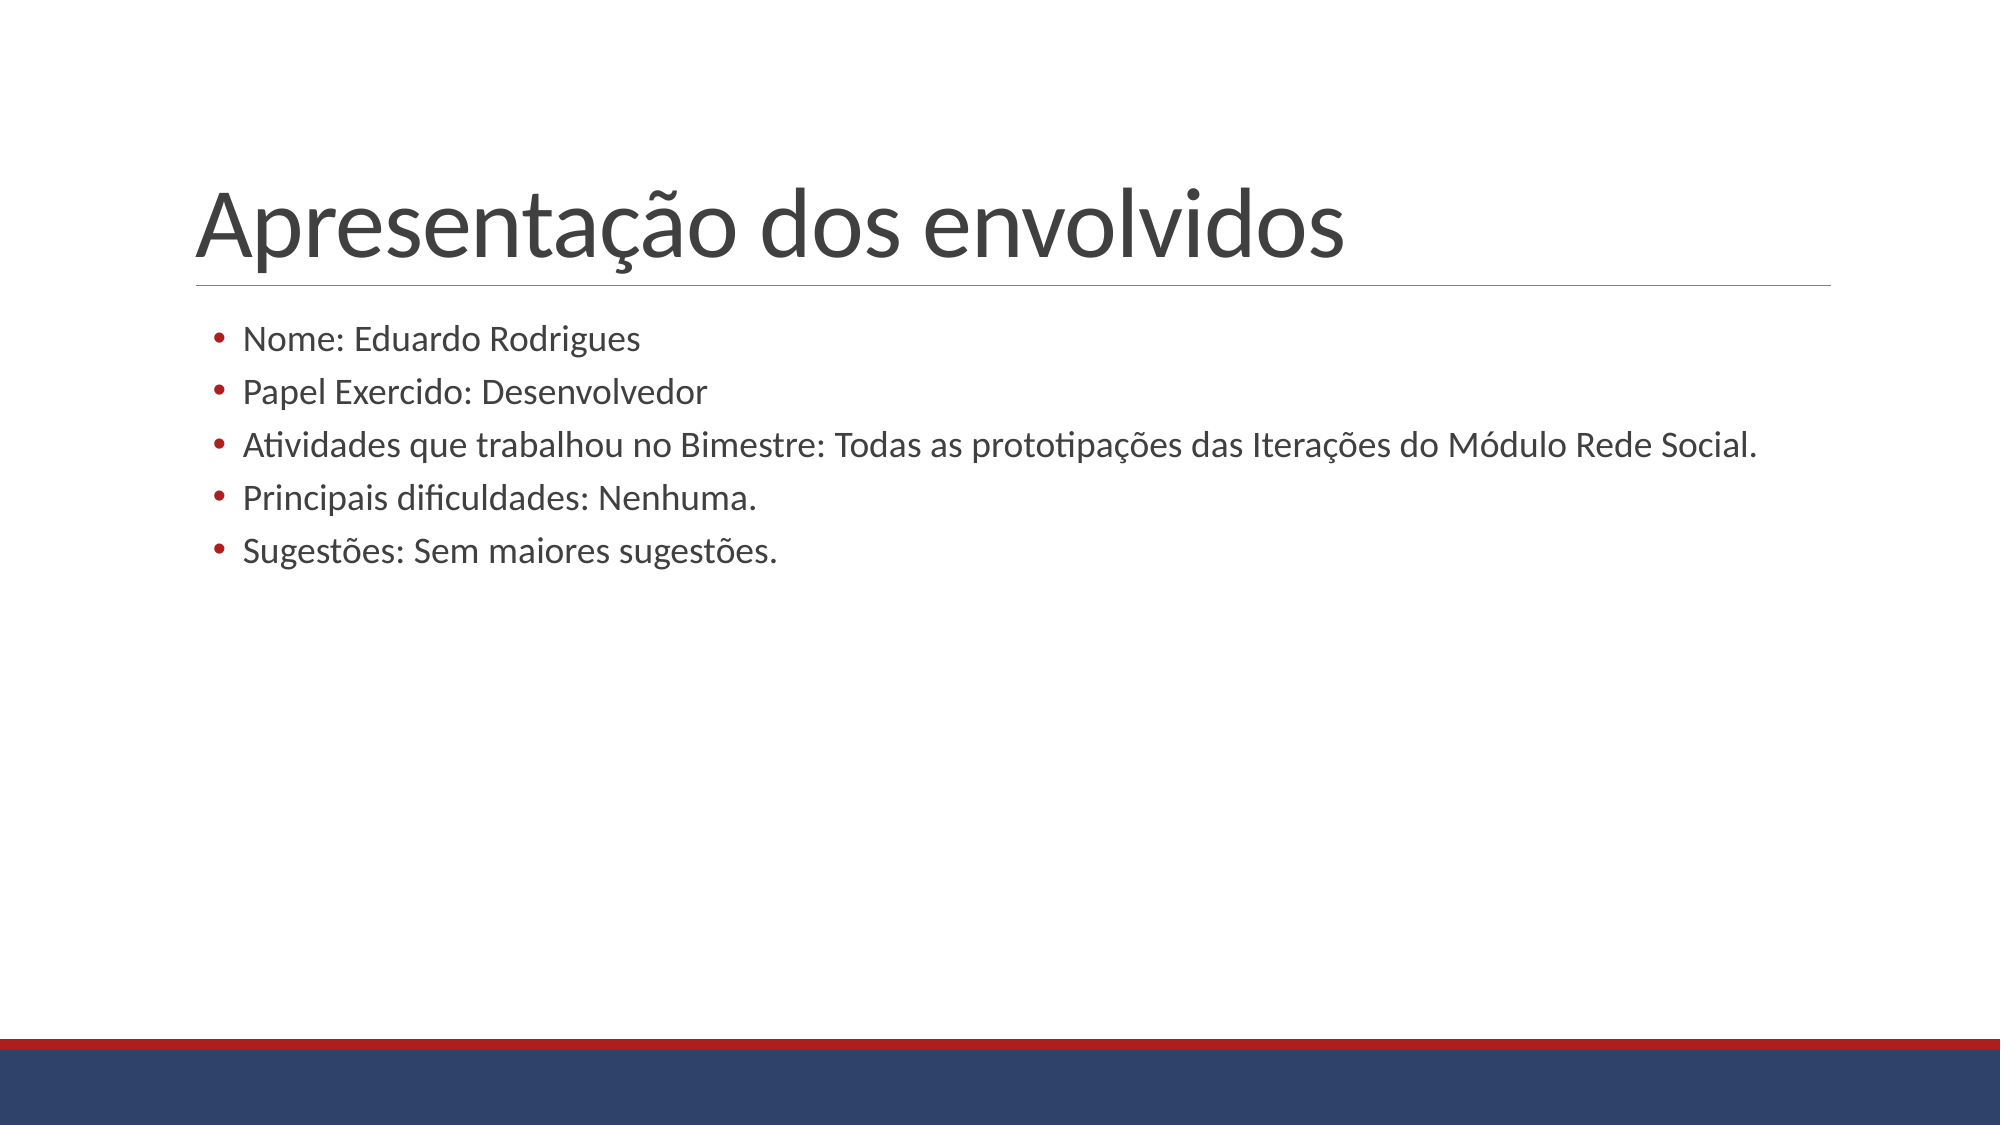

# Apresentação dos envolvidos
Nome: Eduardo Rodrigues
Papel Exercido: Desenvolvedor
Atividades que trabalhou no Bimestre: Todas as prototipações das Iterações do Módulo Rede Social.
Principais dificuldades: Nenhuma.
Sugestões: Sem maiores sugestões.